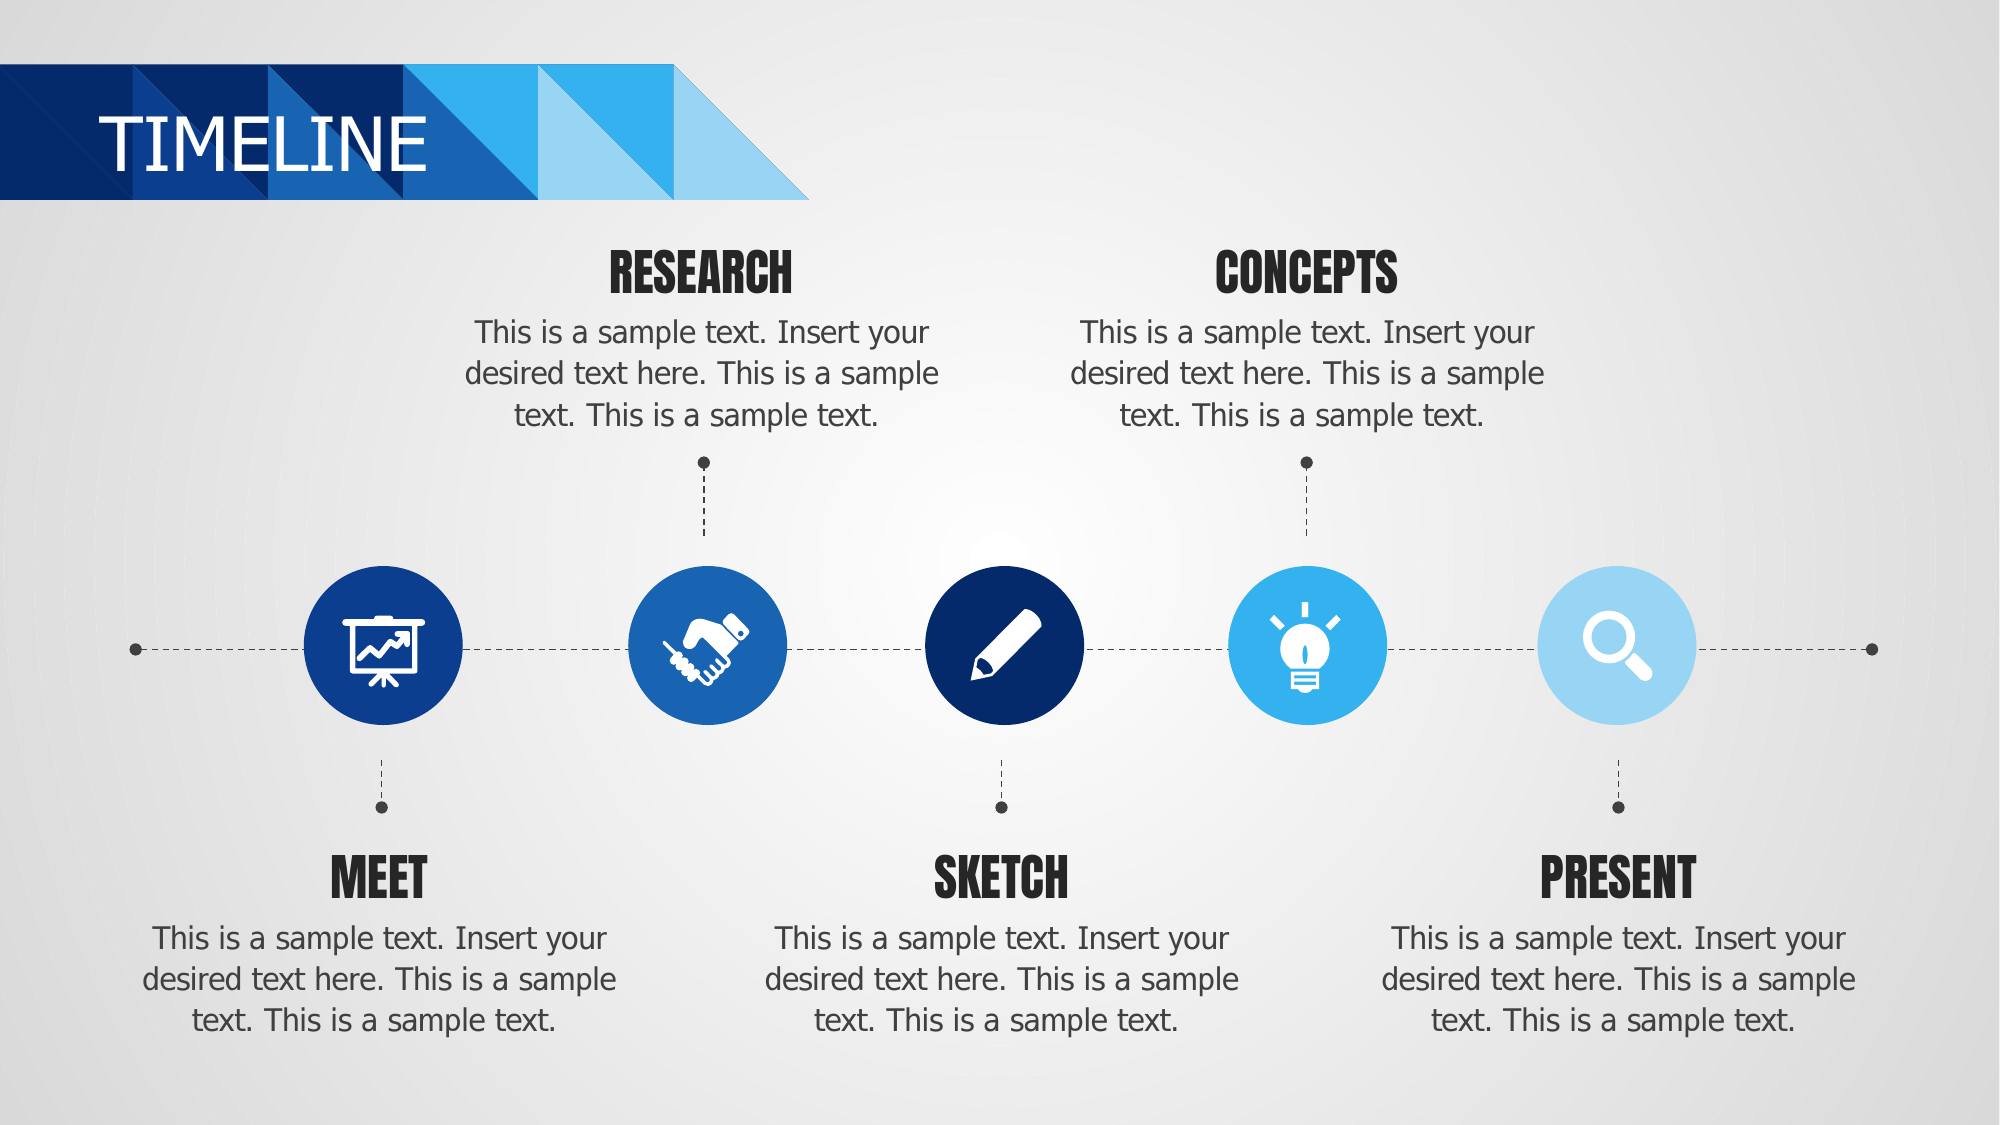

# TIMELINE
RESEARCH
CONCEPTS
This is a sample text. Insert your desired text here. This is a sample text. This is a sample text.
This is a sample text. Insert your desired text here. This is a sample text. This is a sample text.

MEET
SKETCH
PRESENT
This is a sample text. Insert your desired text here. This is a sample text. This is a sample text.
This is a sample text. Insert your desired text here. This is a sample text. This is a sample text.
This is a sample text. Insert your desired text here. This is a sample text. This is a sample text.